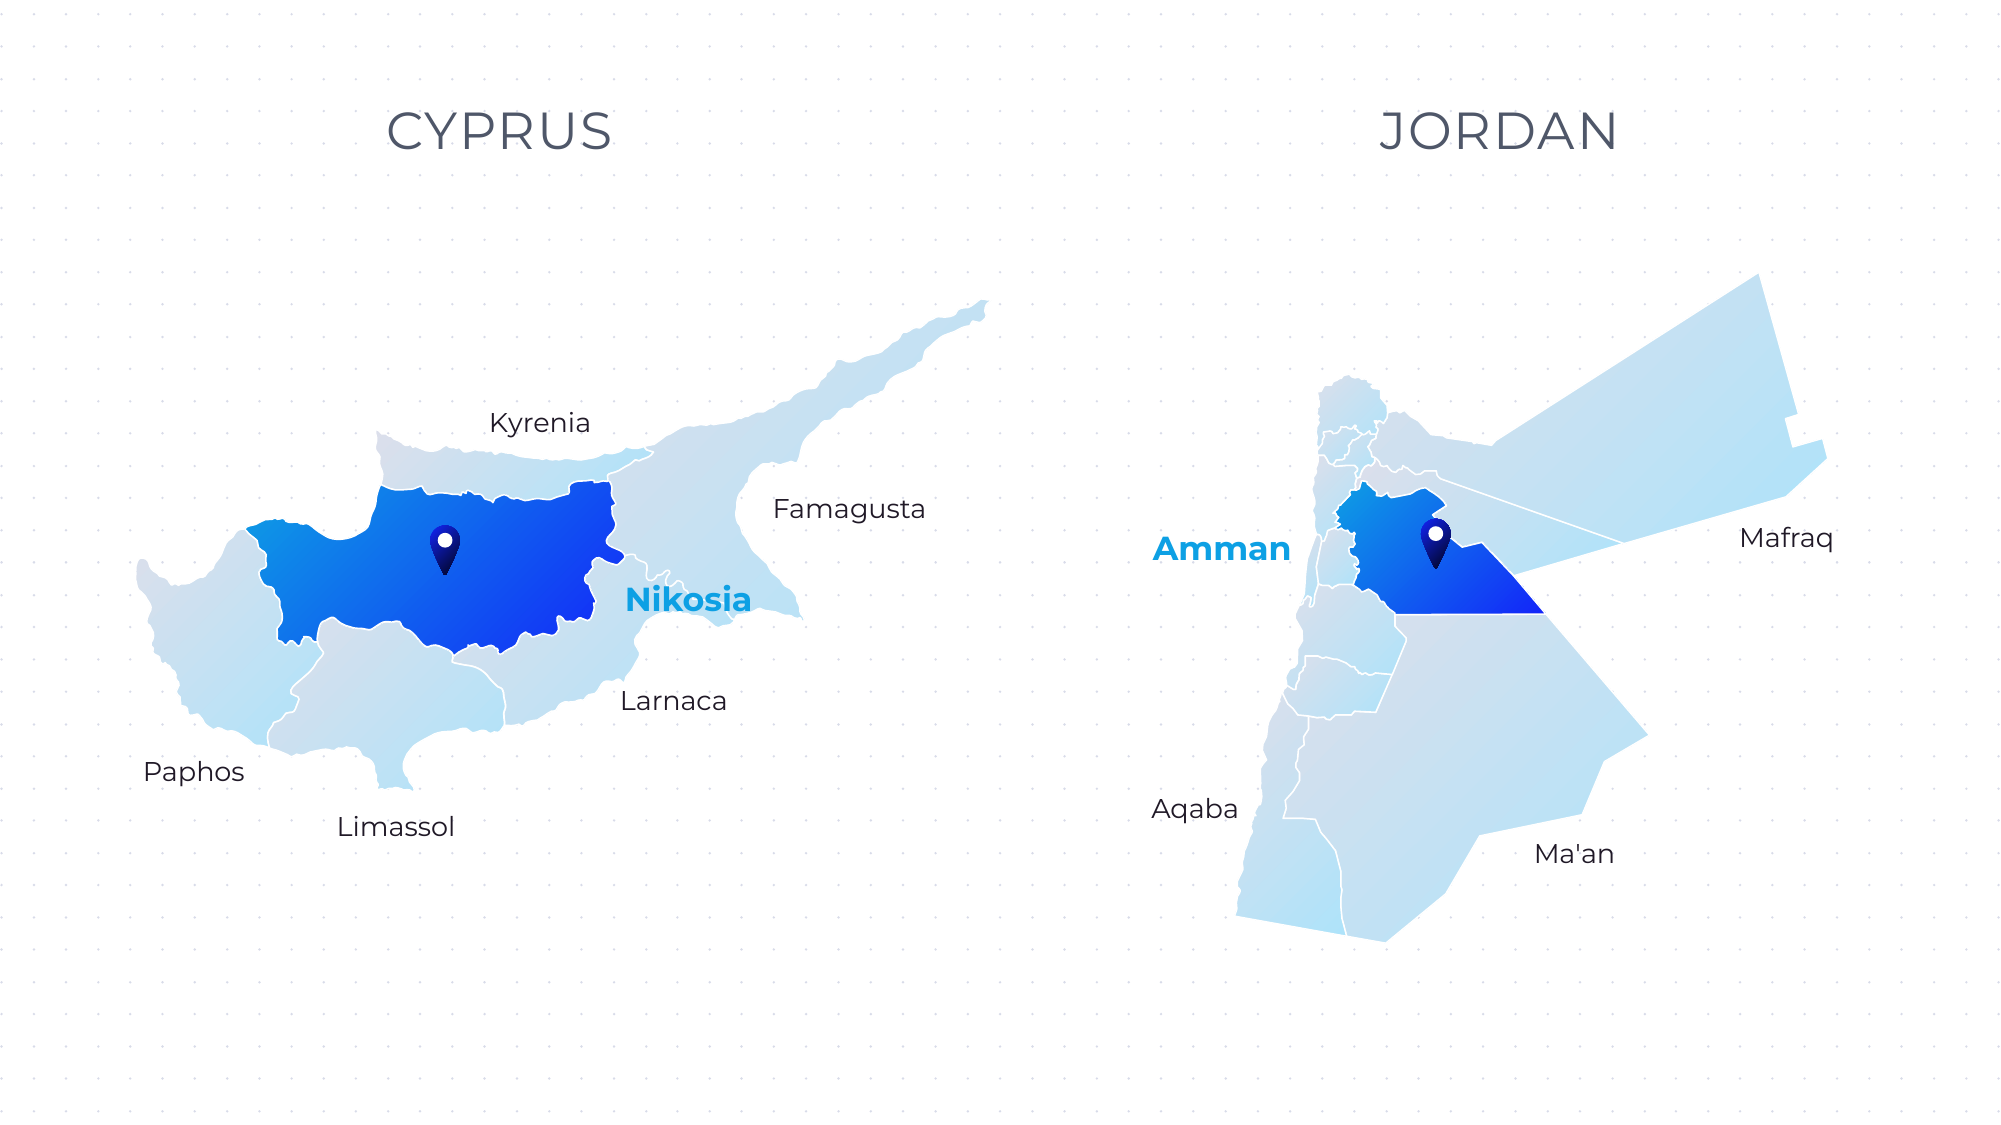

CYPRUS
JORDAN

Kyrenia
Famagusta
Nikosia
Larnaca
Paphos
Limassol
Mafraq
Amman
Aqaba
Ma'an